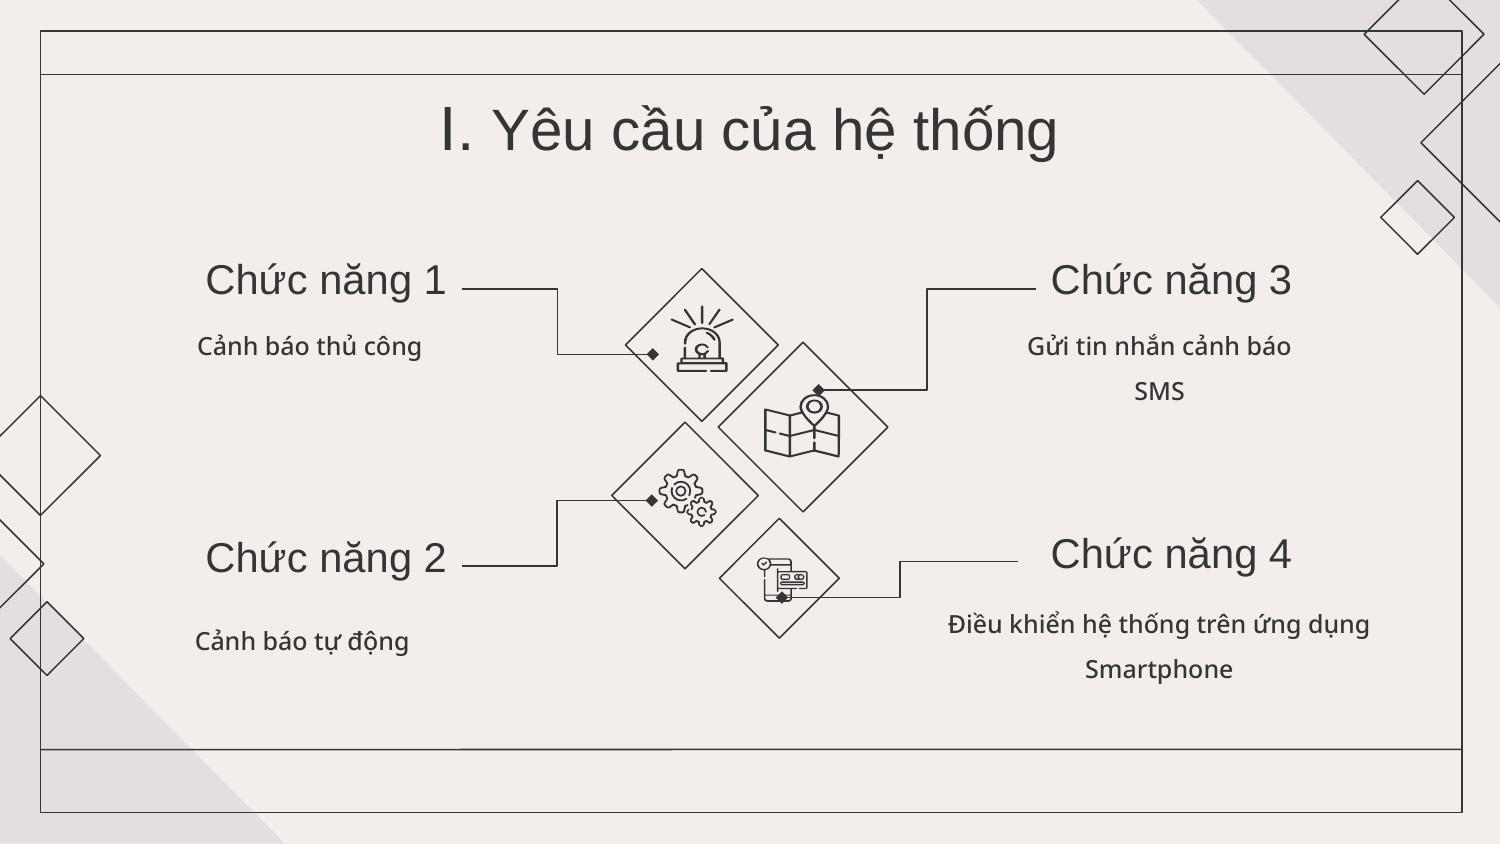

# I. Yêu cầu của hệ thống
Chức năng 1
Chức năng 3

Gửi tin nhắn cảnh báo SMS

Cảnh báo thủ công

Chức năng 4
Chức năng 2

Điều khiển hệ thống trên ứng dụng Smartphone
Cảnh báo tự động